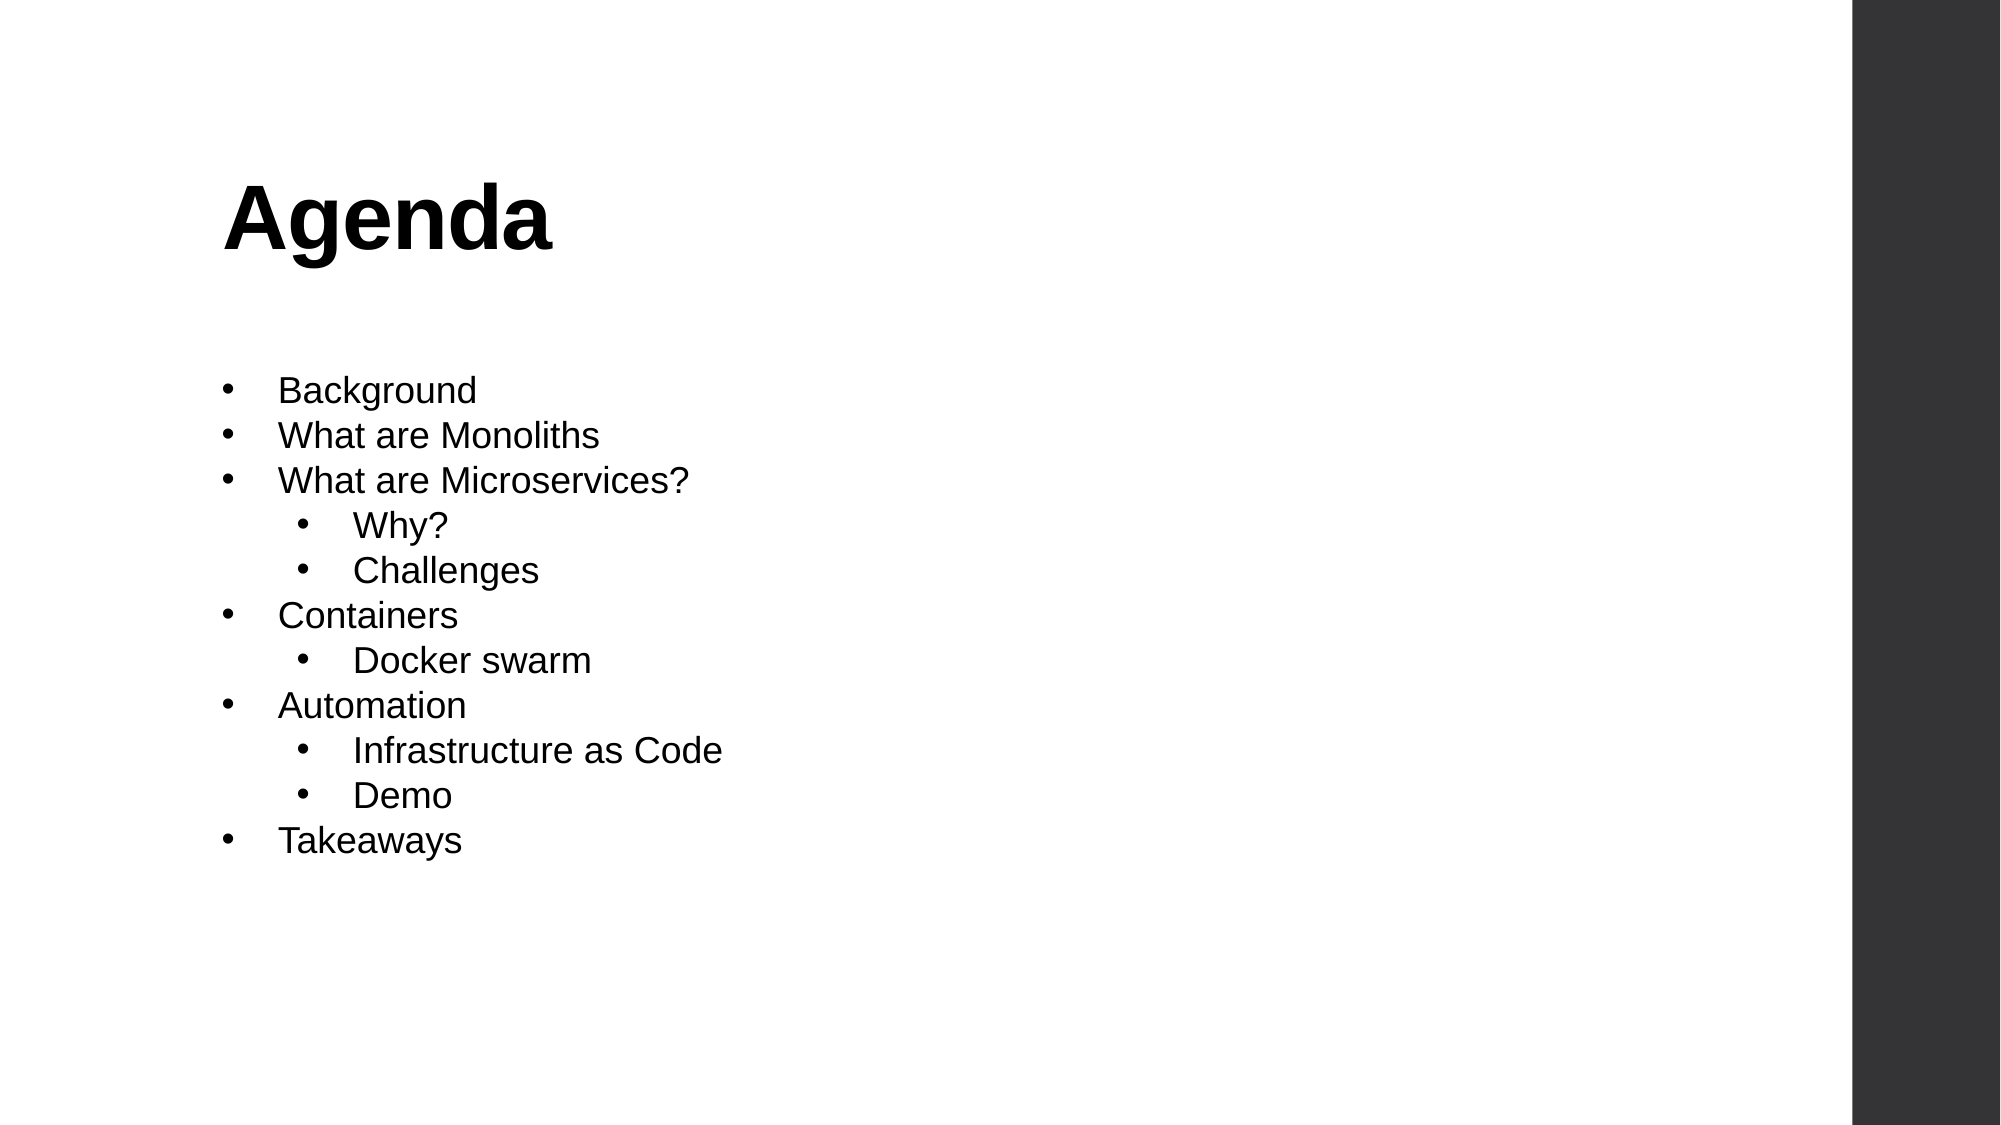

# Agenda
Background
What are Monoliths
What are Microservices?
Why?
Challenges
Containers
Docker swarm
Automation
Infrastructure as Code
Demo
Takeaways